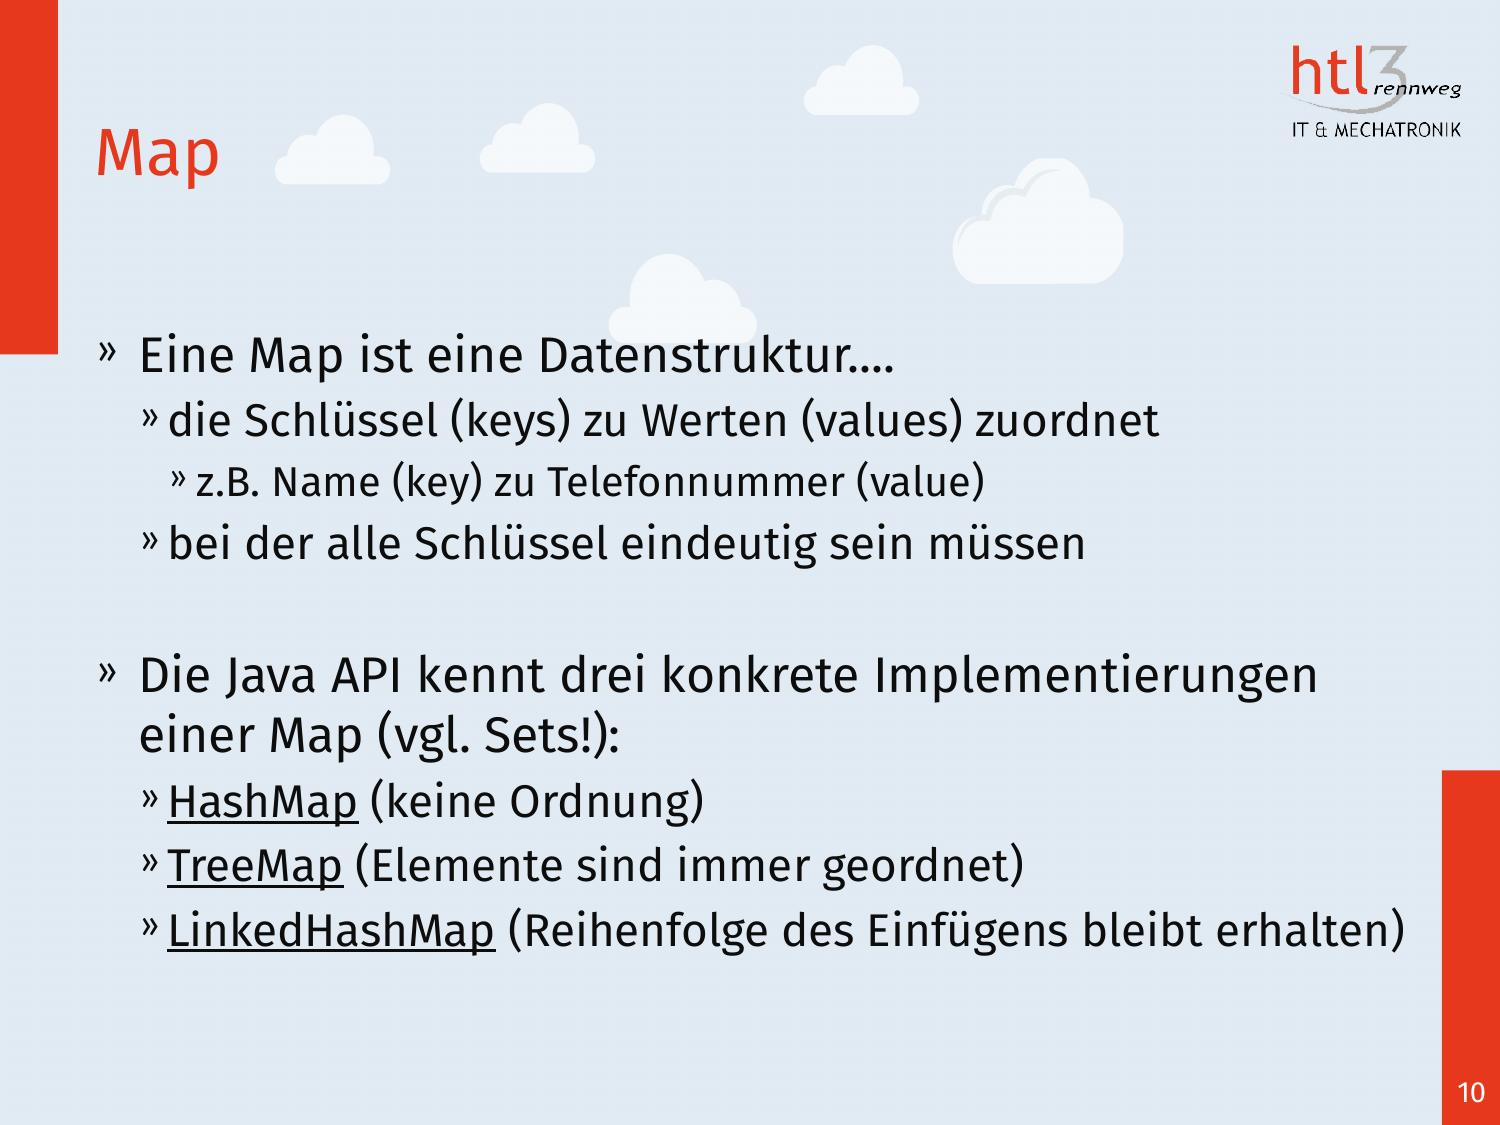

# Map
Eine Map ist eine Datenstruktur....
die Schlüssel (keys) zu Werten (values) zuordnet
z.B. Name (key) zu Telefonnummer (value)
bei der alle Schlüssel eindeutig sein müssen

Die Java API kennt drei konkrete Implementierungen einer Map (vgl. Sets!):
HashMap (keine Ordnung)
TreeMap (Elemente sind immer geordnet)
LinkedHashMap (Reihenfolge des Einfügens bleibt erhalten)